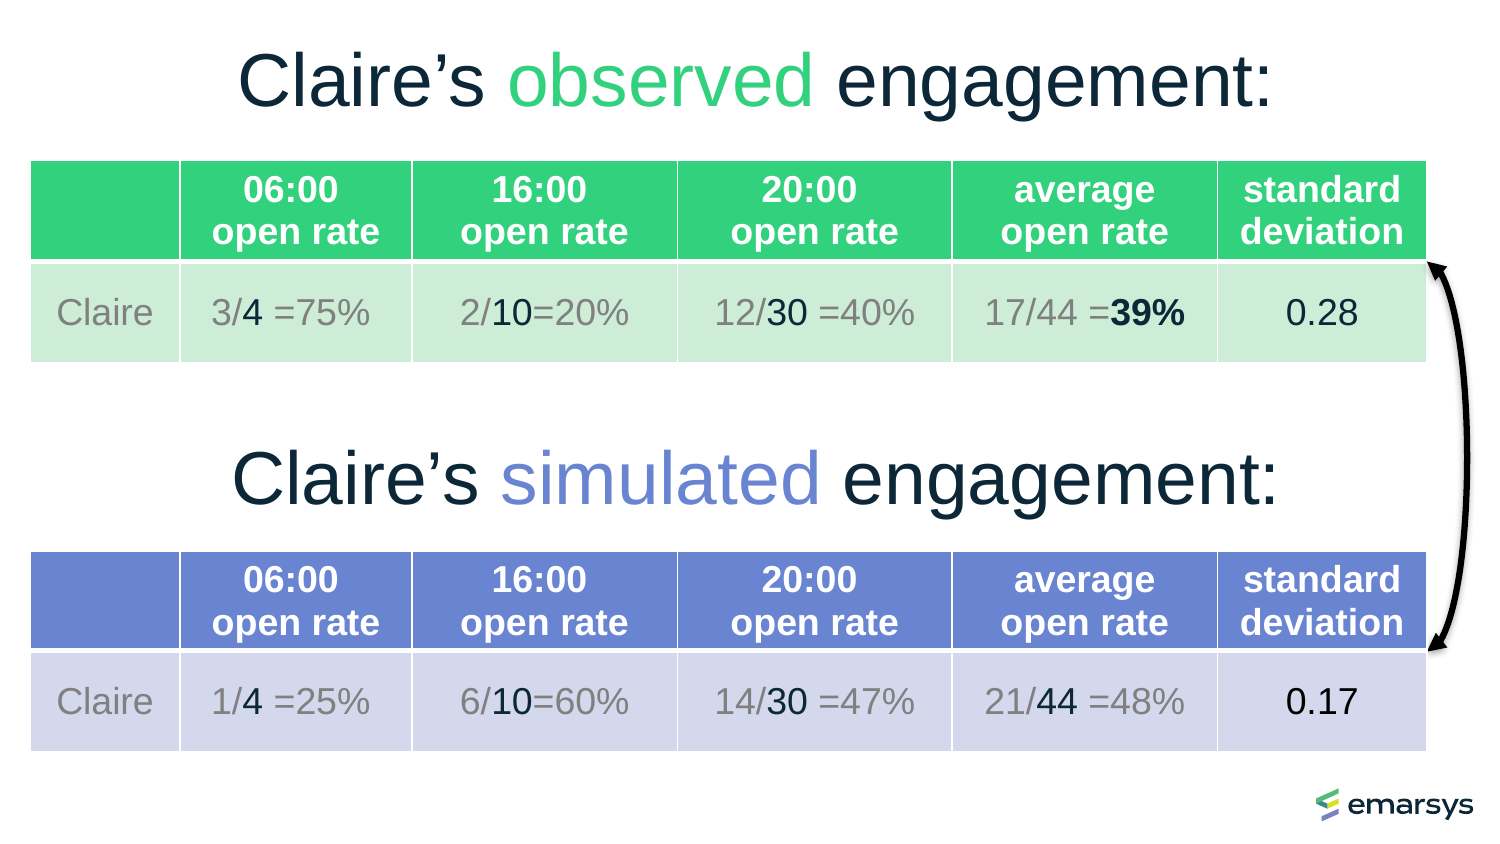

# Claire’s observed engagement:
|  | 06:00 open rate | 16:00 open rate | 20:00 open rate | average open rate | standard deviation |
| --- | --- | --- | --- | --- | --- |
| Claire | 3/4 =75% | 2/10=20% | 12/30 =40% | 17/44 =39% | 0.28 |
Claire’s simulated engagement:
|  | 06:00 open rate | 16:00 open rate | 20:00 open rate | average open rate | standard deviation |
| --- | --- | --- | --- | --- | --- |
| Claire | 1/4 =25% | 6/10=60% | 14/30 =47% | 21/44 =48% | 0.17 |